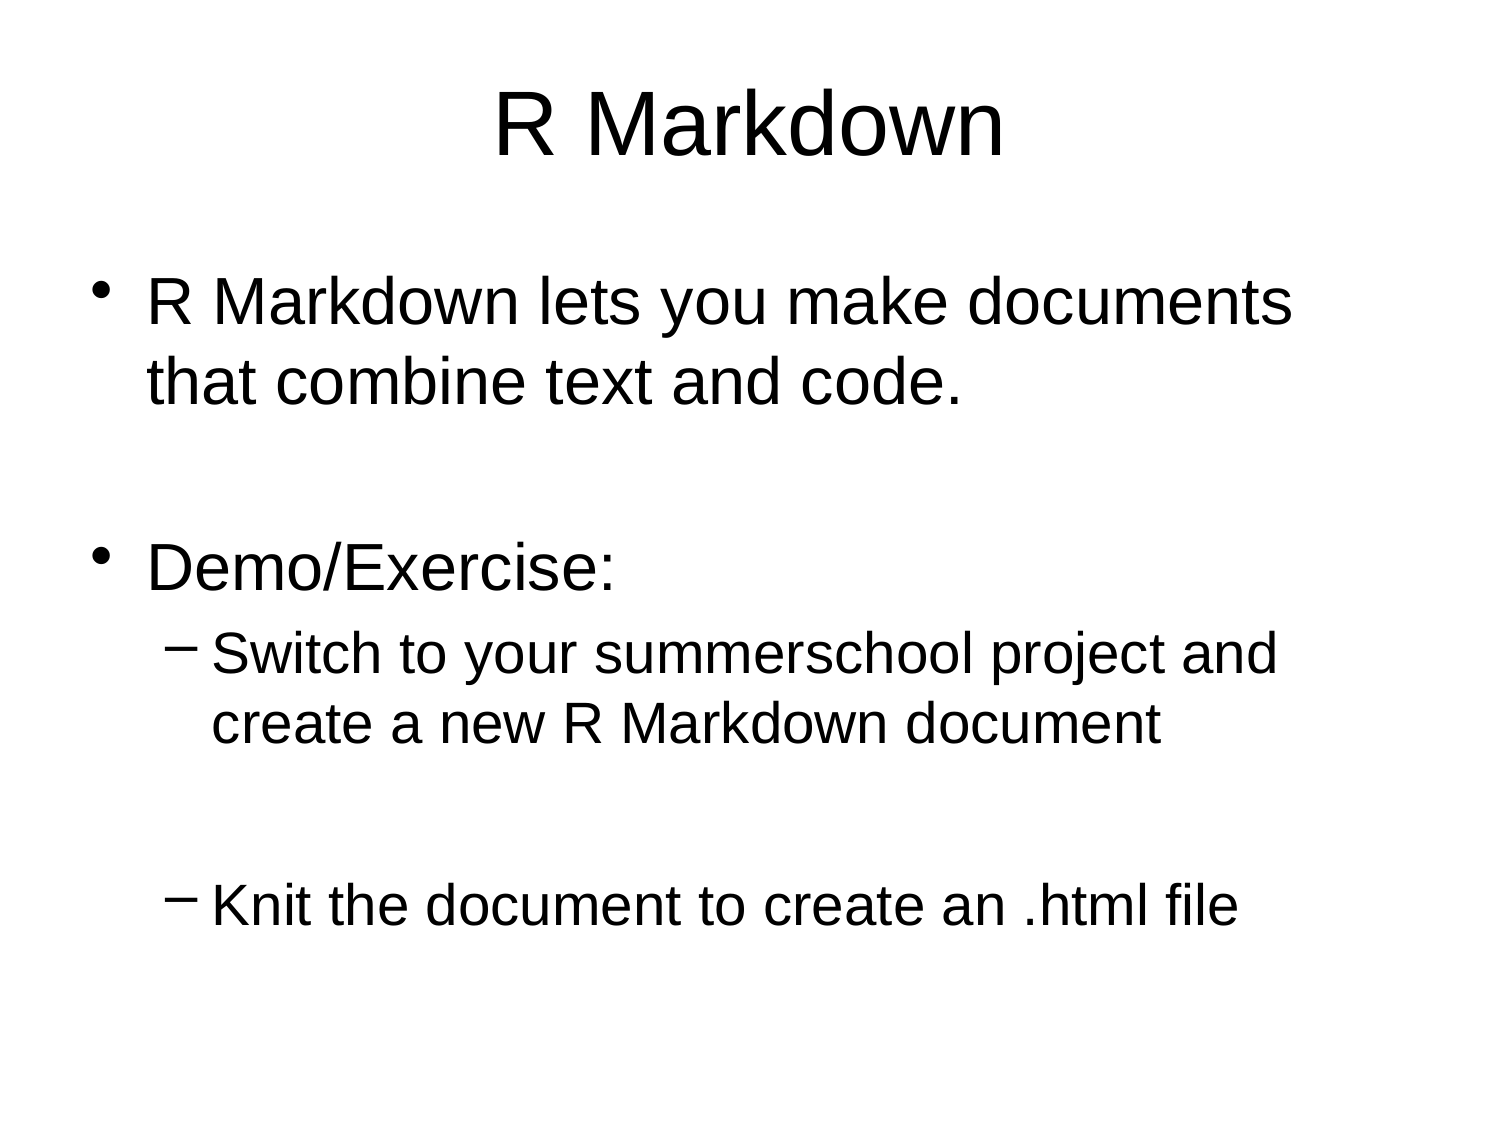

# R Markdown
R Markdown lets you make documents that combine text and code.

Demo/Exercise:
Switch to your summerschool project and create a new R Markdown document

Knit the document to create an .html file